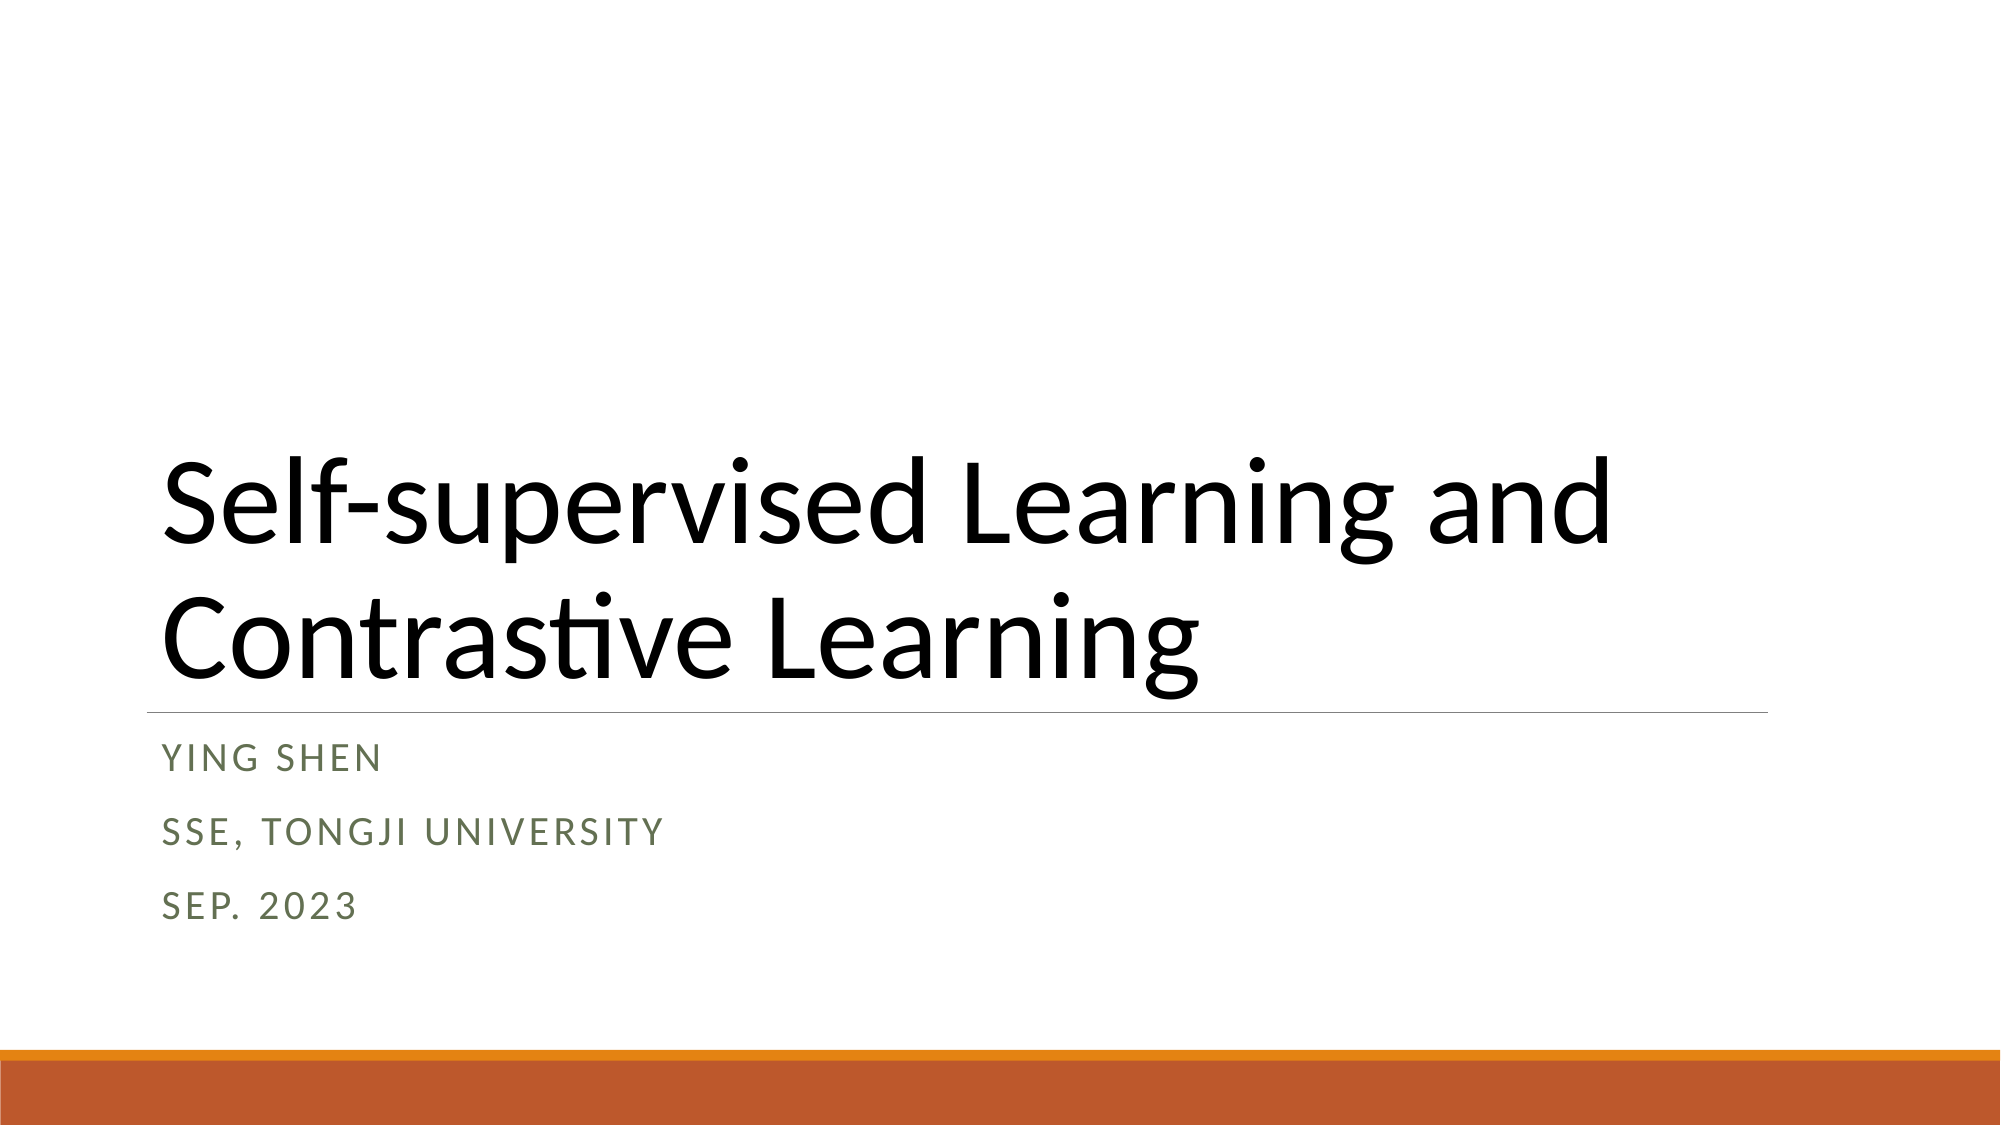

# Self-supervised Learning and Contrastive Learning
Ying Shen
Sse, tongji university
Sep. 2023